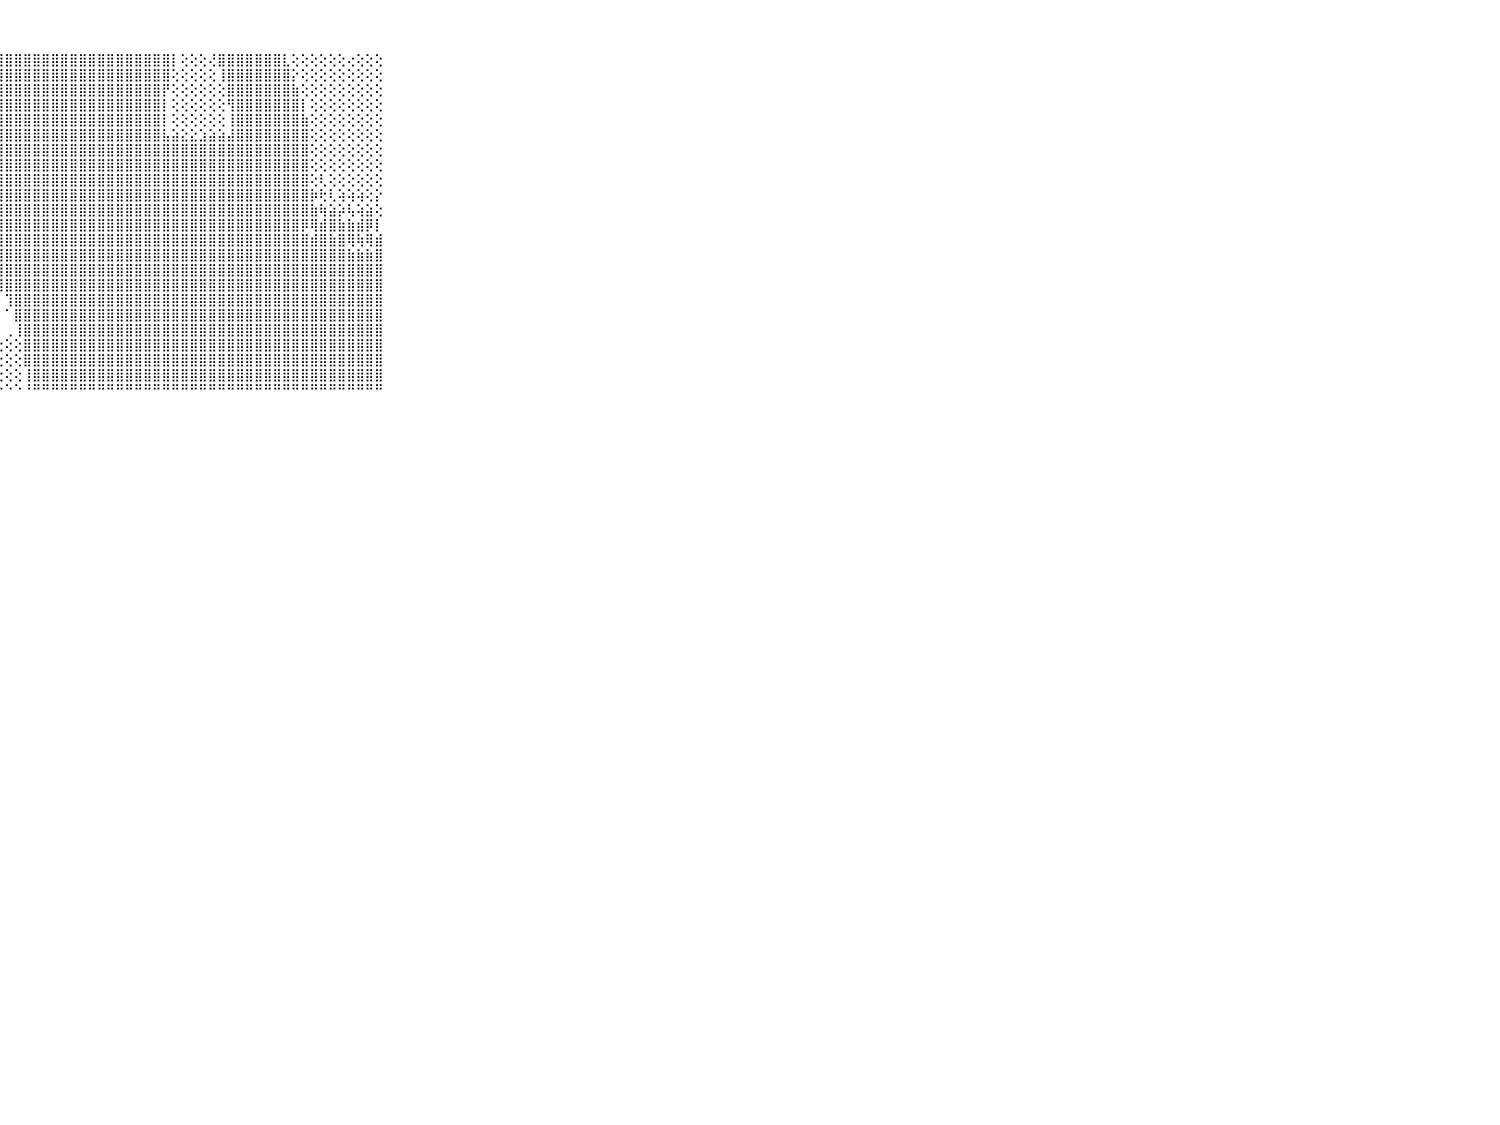

⠀⠀⠀⠀⠀⠀⠀⠀⠀⠀⠀⣿⣿⣿⣿⣿⣿⣿⣿⣿⣿⣿⣿⣿⣿⣿⣿⣿⣿⣿⣿⣿⣿⣿⣿⣿⣿⣿⣿⣿⣿⣿⣿⣿⣿⣿⡇⢕⢕⢕⢜⣿⣿⣿⣿⣿⣿⣿⣇⢕⢕⢕⢕⢕⢕⢔⢕⢕⢕⠀⠀⠀⠀⠀⠀⠀⠀⠀⠀⠀⠀
⠀⠀⠀⠀⠀⠀⠀⠀⠀⠀⠀⠟⠟⢟⠟⠛⢟⡻⣿⣿⣿⣿⣿⣿⣿⣿⣿⣿⣿⣿⣿⣿⣿⣿⣿⣿⣿⣿⣿⣿⣿⣿⣿⣿⣿⣿⢕⢕⢕⢕⢕⢸⣿⣿⣿⣿⣿⣿⣿⡕⢕⢕⢕⢕⢕⢕⢕⢕⢕⠀⠀⠀⠀⠀⠀⠀⠀⠀⠀⠀⠀
⠀⠀⠀⠀⠀⠀⠀⠀⠀⠀⠀⠀⢱⣇⣱⡷⢲⢿⣿⣿⣿⣿⣿⣿⣿⣿⣿⣿⣿⣿⣿⣿⣿⣿⣿⣿⣿⣿⣿⣿⣿⣿⣿⣿⣿⡟⢕⢕⢕⢕⢕⢕⣿⣿⣿⣿⣿⣿⣿⣷⢕⢕⢕⢕⢕⢕⢕⢕⢕⠀⠀⠀⠀⠀⠀⠀⠀⠀⠀⠀⠀
⠀⠀⠀⠀⠀⠀⠀⠀⠀⠀⠀⡰⢗⠏⠑⠑⢔⢅⣿⣿⣿⣿⣿⣿⣿⣿⣿⣿⣿⣿⣿⣿⣿⣿⣿⣿⣿⣿⣿⣿⣿⣿⣿⣿⣿⡇⢕⢕⢕⢕⢕⢕⢻⣿⣿⣿⣿⣿⣿⣿⡇⢕⢕⢕⢕⢕⢕⢕⢕⠀⠀⠀⠀⠀⠀⠀⠀⠀⠀⠀⠀
⠀⠀⠀⠀⠀⠀⠀⠀⠀⠀⠀⢙⠁⠀⢔⣕⣾⣿⣿⣿⣿⣿⣿⣿⣿⣿⣿⣿⣿⣿⣿⣿⣿⣿⣿⣿⣿⣿⣿⣿⣿⣿⣿⣿⣿⡇⢕⢕⢕⢕⢕⢕⢸⣿⣿⣿⣿⣿⣿⣿⣷⢕⢕⢕⢕⢕⢕⢕⢕⠀⠀⠀⠀⠀⠀⠀⠀⠀⠀⠀⠀
⠀⠀⠀⠀⠀⠀⠀⠀⠀⠀⠀⢔⢔⣔⣕⣵⣽⣿⣿⣿⣿⣿⣿⣿⣿⣿⣿⣿⣿⣿⣿⣿⣿⣿⣿⣿⣿⣿⣿⣿⣿⣿⣿⣿⣿⣧⣵⣕⣕⣱⣵⣵⣼⣿⣿⣿⣿⣿⣿⣿⣿⢕⢕⢕⢕⢕⢕⢕⢕⠀⠀⠀⠀⠀⠀⠀⠀⠀⠀⠀⠀
⠀⠀⠀⠀⠀⠀⠀⠀⠀⠀⠀⣿⣿⣿⣿⣿⣿⣿⣿⣿⣿⣿⣿⣿⣿⣿⣿⣿⣿⣿⣿⣿⣿⣿⣿⣿⣿⣿⣿⣿⣿⣿⣿⣿⣿⣿⣿⣿⣿⣿⣿⣿⣿⣿⣿⣿⣿⣿⣿⣿⣿⢕⢕⢕⢕⢕⢕⢕⢕⠀⠀⠀⠀⠀⠀⠀⠀⠀⠀⠀⠀
⠀⠀⠀⠀⠀⠀⠀⠀⠀⠀⠀⣿⣿⣿⣿⣿⣿⣿⣿⣿⣿⣿⣿⣿⣿⣿⣿⣿⣿⣿⣿⣿⣿⣿⣿⣿⣿⣿⣿⣿⣿⣿⣿⣿⣿⣿⣿⣿⣿⣿⣿⣿⣿⣿⣿⣿⣿⣿⣿⣿⣿⢕⢕⢕⢕⢕⢕⢕⢕⠀⠀⠀⠀⠀⠀⠀⠀⠀⠀⠀⠀
⠀⠀⠀⠀⠀⠀⠀⠀⠀⠀⠀⣿⣿⣿⣿⣿⣿⣿⣿⣿⣿⣿⢿⣿⣿⣿⣿⣿⣿⣿⣿⣿⣿⣿⣿⣿⣿⣿⣿⣿⣿⣿⣿⣿⣿⣿⣿⣿⣿⣿⣿⣿⣿⣿⣿⣿⣿⣿⣿⣿⣿⢕⢇⢕⢕⢕⢕⢕⢕⠀⠀⠀⠀⠀⠀⠀⠀⠀⠀⠀⠀
⠀⠀⠀⠀⠀⠀⠀⠀⠀⠀⠀⣿⣿⣿⣿⣿⣿⣿⣿⣿⣿⣿⣿⣿⣿⣿⣿⣿⣿⣿⣿⣿⣿⣿⣿⣿⣿⣿⣿⣿⣿⣿⣿⣿⣿⣿⣿⣿⣿⣿⣿⣿⣿⣿⣿⣿⣿⣿⣿⣿⣿⡷⢗⢇⢵⢵⢵⢕⡕⠀⠀⠀⠀⠀⠀⠀⠀⠀⠀⠀⠀
⠀⠀⠀⠀⠀⠀⠀⠀⠀⠀⠀⣿⣿⣿⣷⣾⣿⣿⣿⣿⣿⣿⣿⣿⣿⣿⣿⣿⣿⣿⣿⣿⣿⣿⣿⣿⣿⣿⣿⣿⣿⣿⣿⣿⣿⣿⣿⣿⣿⣿⣿⣿⣿⣿⣿⣿⣿⣿⣿⣿⣿⣷⢷⣵⡵⢧⢵⣵⢕⠀⠀⠀⠀⠀⠀⠀⠀⠀⠀⠀⠀
⠀⠀⠀⠀⠀⠀⠀⠀⠀⠀⠀⣿⣿⣿⣿⣿⣿⣿⣿⣿⣿⣿⣿⣿⣿⣿⣿⣿⣿⣿⣿⣿⣿⣿⣿⣿⣿⣿⣿⣿⣿⣿⣿⣿⣿⣿⣿⣿⣿⣿⣿⣿⣿⣿⣿⣿⣿⣿⣿⣿⡿⢿⣾⣿⣷⣷⣾⡿⡇⠀⠀⠀⠀⠀⠀⠀⠀⠀⠀⠀⠀
⠀⠀⠀⠀⠀⠀⠀⠀⠀⠀⠀⣿⣿⣿⣿⣿⣿⣿⣿⣿⣷⣾⣿⡟⣿⣿⣿⣿⣿⣿⣿⣿⣿⣿⣿⣿⣿⣿⣿⣿⣿⣿⣿⣿⣿⣿⣿⣿⣿⣿⣿⣿⣿⣿⣿⣿⣿⣿⣿⣿⣿⣾⣿⣷⣿⢿⢷⢿⣾⠀⠀⠀⠀⠀⠀⠀⠀⠀⠀⠀⠀
⠀⠀⠀⠀⠀⠀⠀⠀⠀⠀⠀⣿⣿⣿⣿⣿⣿⣿⡟⢿⣿⣻⣯⣾⣿⣿⣿⣿⣿⣿⣿⣿⣿⣿⣿⣿⣿⣿⣿⣿⣿⣿⣿⣿⣿⣿⣿⣿⣿⣿⣿⣿⣿⣿⣿⣿⣿⣿⣿⣿⣿⣿⣿⣿⣿⣷⣷⣷⣿⠀⠀⠀⠀⠀⠀⠀⠀⠀⠀⠀⠀
⠀⠀⠀⠀⠀⠀⠀⠀⠀⠀⠀⣿⣝⢹⣿⣿⣿⣿⣿⣿⣿⣿⣿⣿⣿⣿⢟⣿⣿⣿⣿⣿⣿⣿⣿⣿⣿⣿⣿⣿⣿⣿⣿⣿⣿⣿⣿⣿⣿⣿⣿⣿⣿⣿⣿⣿⣿⣿⣿⣿⣿⣿⣿⣿⣿⣿⣿⣿⣿⠀⠀⠀⠀⠀⠀⠀⠀⠀⠀⠀⠀
⠀⠀⠀⠀⠀⠀⠀⠀⠀⠀⠀⣿⣿⡎⢿⣿⣿⣿⣿⣿⣿⣿⣿⣿⣿⣿⠀⢹⣿⣿⣿⣿⣿⣿⣿⣿⣿⣿⣿⣿⣿⣿⣿⣿⣿⣿⣿⣿⣿⣿⣿⣿⣿⣿⣿⣿⣿⣿⣿⣿⣿⣿⣿⣿⣿⣿⣿⣿⣿⠀⠀⠀⠀⠀⠀⠀⠀⠀⠀⠀⠀
⠀⠀⠀⠀⠀⠀⠀⠀⠀⠀⠀⣿⣿⣿⡕⢝⢻⢿⣿⣻⢿⢿⢟⢻⢟⠑⠀⠁⢹⣿⣿⣿⣿⣿⣿⣿⣿⣿⣿⣿⣿⣿⣿⣿⣿⣿⣿⣿⣿⣿⣿⣿⣿⣿⣿⣿⣿⣿⣿⣿⣿⣿⣿⣿⣿⣿⣿⣿⣿⠀⠀⠀⠀⠀⠀⠀⠀⠀⠀⠀⠀
⠀⠀⠀⠀⠀⠀⠀⠀⠀⠀⠀⣿⣿⣿⣿⣧⢕⢕⢑⢕⠅⠁⠁⠁⠀⠀⠀⠀⠁⣿⣿⣿⣿⣿⣿⣿⣿⣿⣿⣿⣿⣿⣿⣿⣿⣿⣿⣿⣿⣿⣿⣿⣿⣿⣿⣿⣿⣿⣿⣿⣿⣿⣿⣿⣿⣿⣿⣿⣿⠀⠀⠀⠀⠀⠀⠀⠀⠀⠀⠀⠀
⠀⠀⠀⠀⠀⠀⠀⠀⠀⠀⠀⣿⣿⣿⣿⣿⣧⢔⠄⠑⢀⢄⢄⠀⠀⠀⠀⠀⢀⢸⣿⣿⣿⣿⣿⣿⣿⣿⣿⣿⣿⣿⣿⣿⣿⣿⣿⣿⣿⣿⣿⣿⣿⣿⣿⣿⣿⣿⣿⣿⣿⣿⣿⣿⣿⣿⣿⣿⣿⠀⠀⠀⠀⠀⠀⠀⠀⠀⠀⠀⠀
⠀⠀⠀⠀⠀⠀⠀⠀⠀⠀⠀⣿⣿⣿⣿⣿⣿⡇⢔⢅⢅⢅⢅⢕⢕⢔⢔⢔⢕⢕⣿⣿⣿⣿⣿⣿⣿⣿⣿⣿⣿⣿⣿⣿⣿⣿⣿⣿⣿⣿⣿⣿⣿⣿⣿⣿⣿⣿⣿⣿⣿⣿⣿⣿⣿⣿⣿⣿⣿⠀⠀⠀⠀⠀⠀⠀⠀⠀⠀⠀⠀
⠀⠀⠀⠀⠀⠀⠀⠀⠀⠀⠀⣿⣿⣿⣿⣿⣿⣷⣵⡕⢕⢕⠕⢕⢕⢕⢕⢕⢕⢕⣿⣿⣿⣿⣿⣿⣿⣿⣿⣿⣿⣿⣿⣿⣿⣿⣿⣿⣿⣿⣿⣿⣿⣿⣿⣿⣿⣿⣿⣿⣿⣿⣿⣿⣿⣿⣿⣿⣿⠀⠀⠀⠀⠀⠀⠀⠀⠀⠀⠀⠀
⠀⠀⠀⠀⠀⠀⠀⠀⠀⠀⠀⣿⣿⣿⣿⣿⣿⣿⣿⣿⣷⣧⣵⣕⢕⢕⢕⢕⢕⢕⢸⣿⣿⣿⣿⣿⣿⣿⣿⣿⣿⣿⣿⣿⣿⣿⣿⣿⣿⣿⣿⣿⣿⣿⣿⣿⣿⣿⣿⣿⣿⣿⣿⣿⣿⣿⣿⣿⣿⠀⠀⠀⠀⠀⠀⠀⠀⠀⠀⠀⠀
⠀⠀⠀⠀⠀⠀⠀⠀⠀⠀⠀⠛⠛⠛⠛⠛⠛⠛⠛⠛⠛⠛⠛⠛⠃⠑⠑⠑⠑⠑⠘⠛⠛⠛⠛⠛⠛⠛⠛⠛⠛⠛⠛⠛⠛⠛⠛⠛⠛⠛⠛⠛⠛⠛⠛⠛⠛⠛⠛⠛⠛⠛⠛⠛⠛⠛⠛⠛⠛⠀⠀⠀⠀⠀⠀⠀⠀⠀⠀⠀⠀